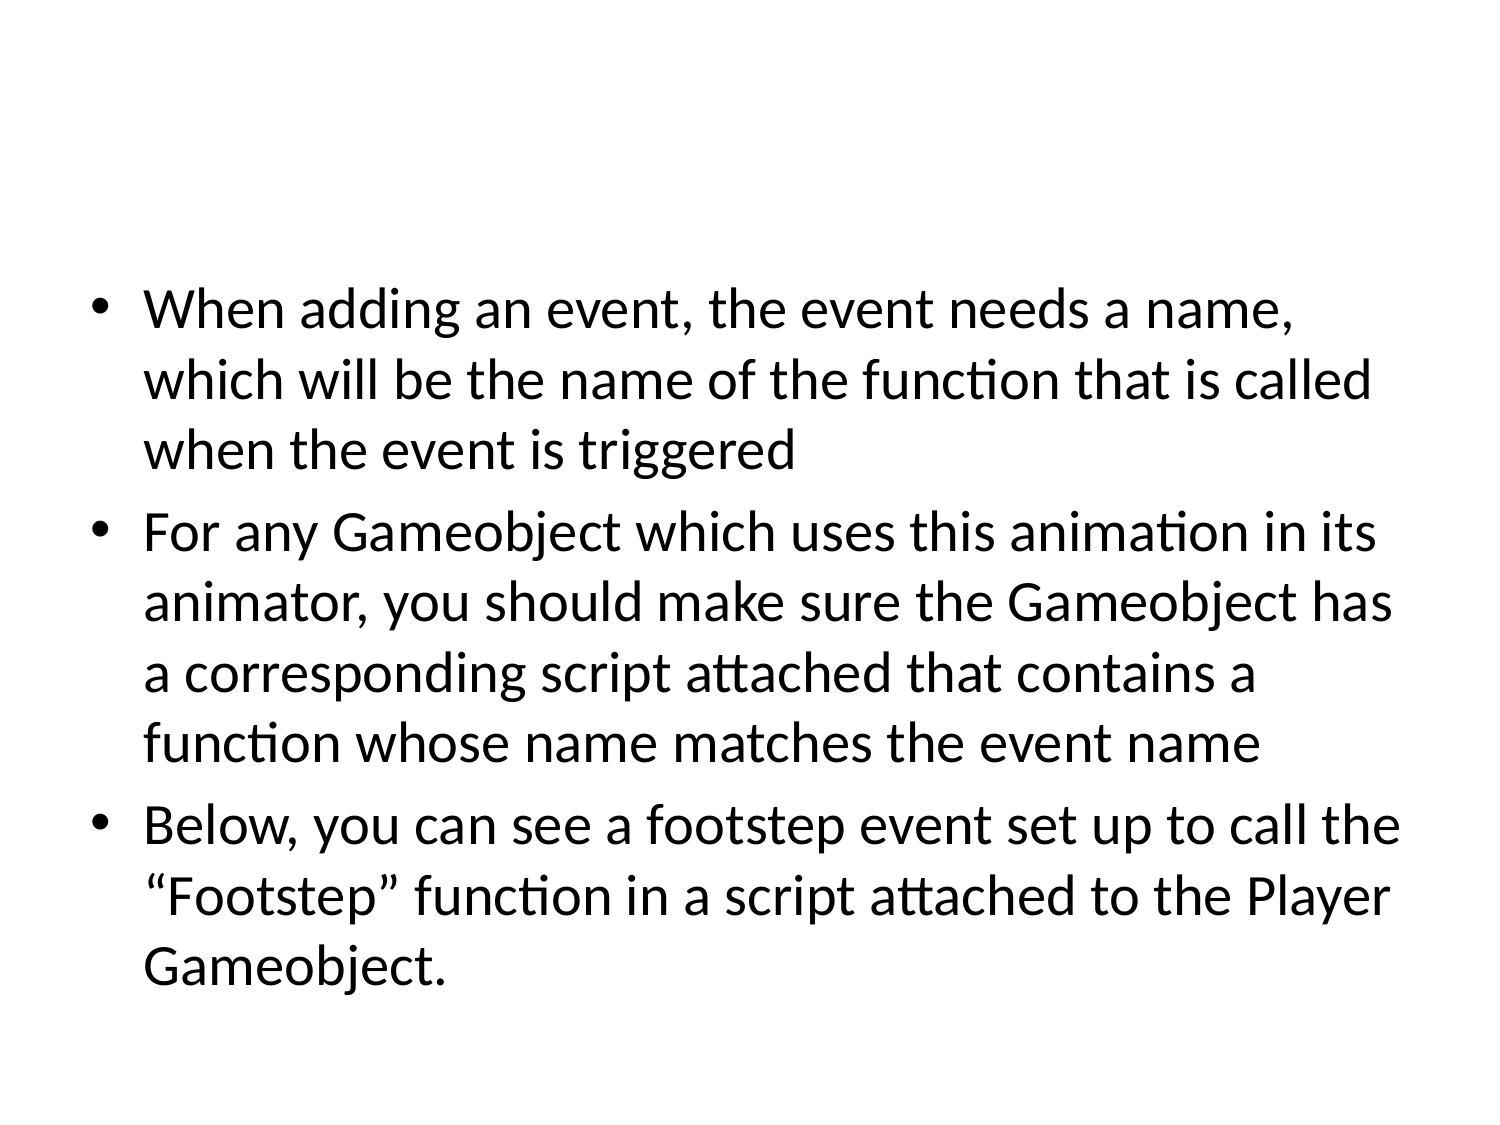

#
When adding an event, the event needs a name, which will be the name of the function that is called when the event is triggered
For any Gameobject which uses this animation in its animator, you should make sure the Gameobject has a corresponding script attached that contains a function whose name matches the event name
Below, you can see a footstep event set up to call the “Footstep” function in a script attached to the Player Gameobject.